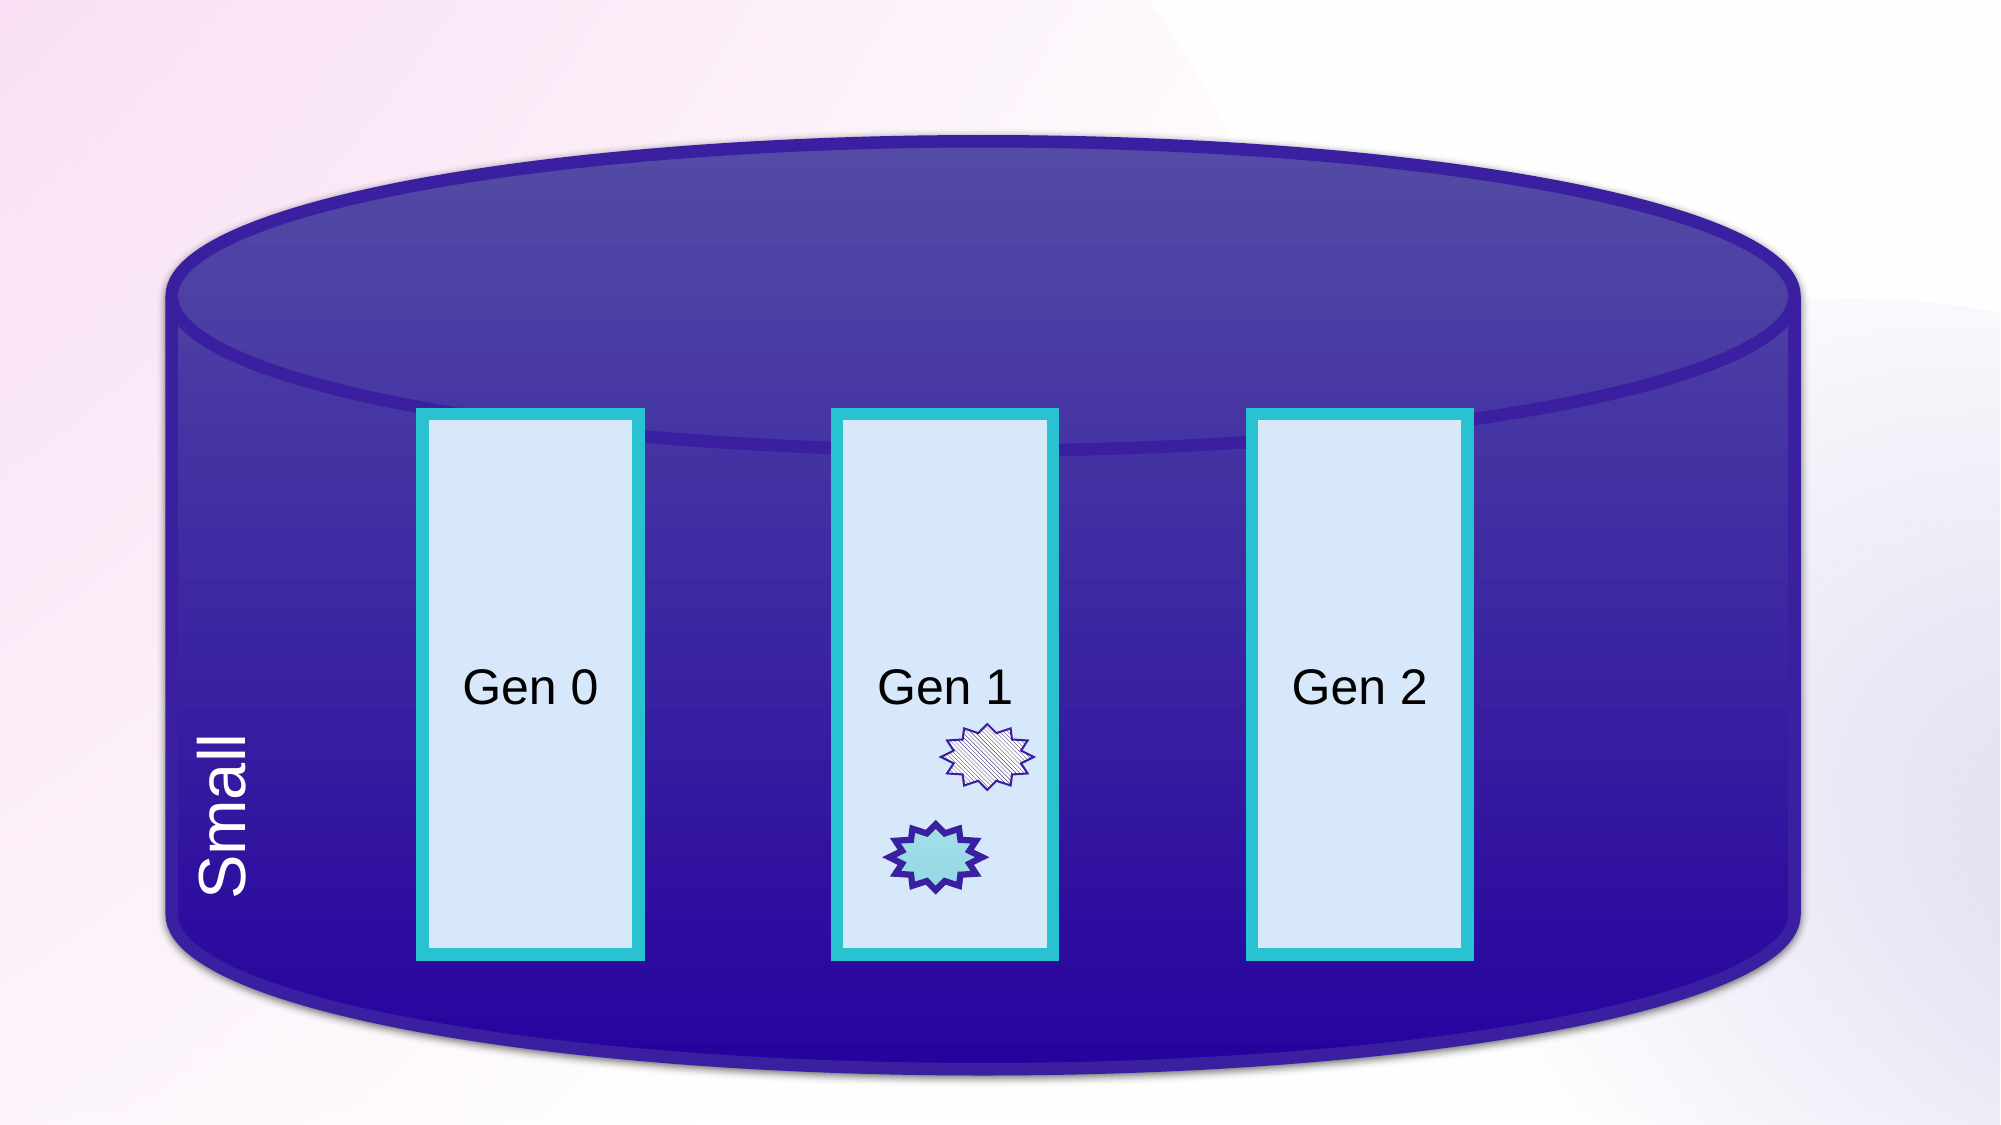

#
Small
Gen 0
Gen 1
Gen 2